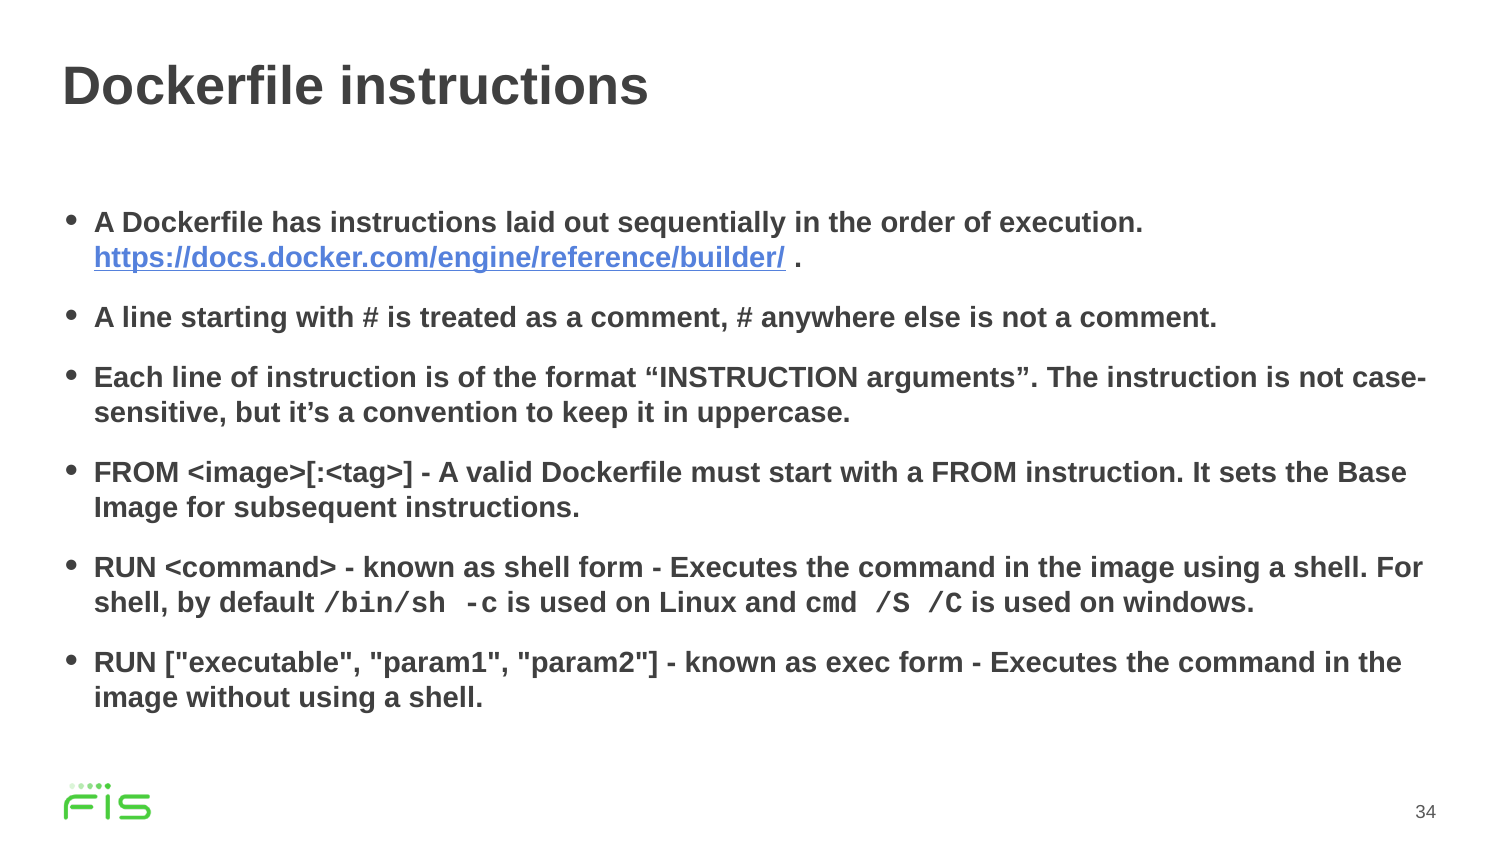

# Dockerfile instructions
A Dockerfile has instructions laid out sequentially in the order of execution. https://docs.docker.com/engine/reference/builder/ .
A line starting with # is treated as a comment, # anywhere else is not a comment.
Each line of instruction is of the format “INSTRUCTION arguments”. The instruction is not case-sensitive, but it’s a convention to keep it in uppercase.
FROM <image>[:<tag>] - A valid Dockerfile must start with a FROM instruction. It sets the Base Image for subsequent instructions.
RUN <command> - known as shell form - Executes the command in the image using a shell. For shell, by default /bin/sh -c is used on Linux and cmd /S /C is used on windows.
RUN ["executable", "param1", "param2"] - known as exec form - Executes the command in the image without using a shell.
34